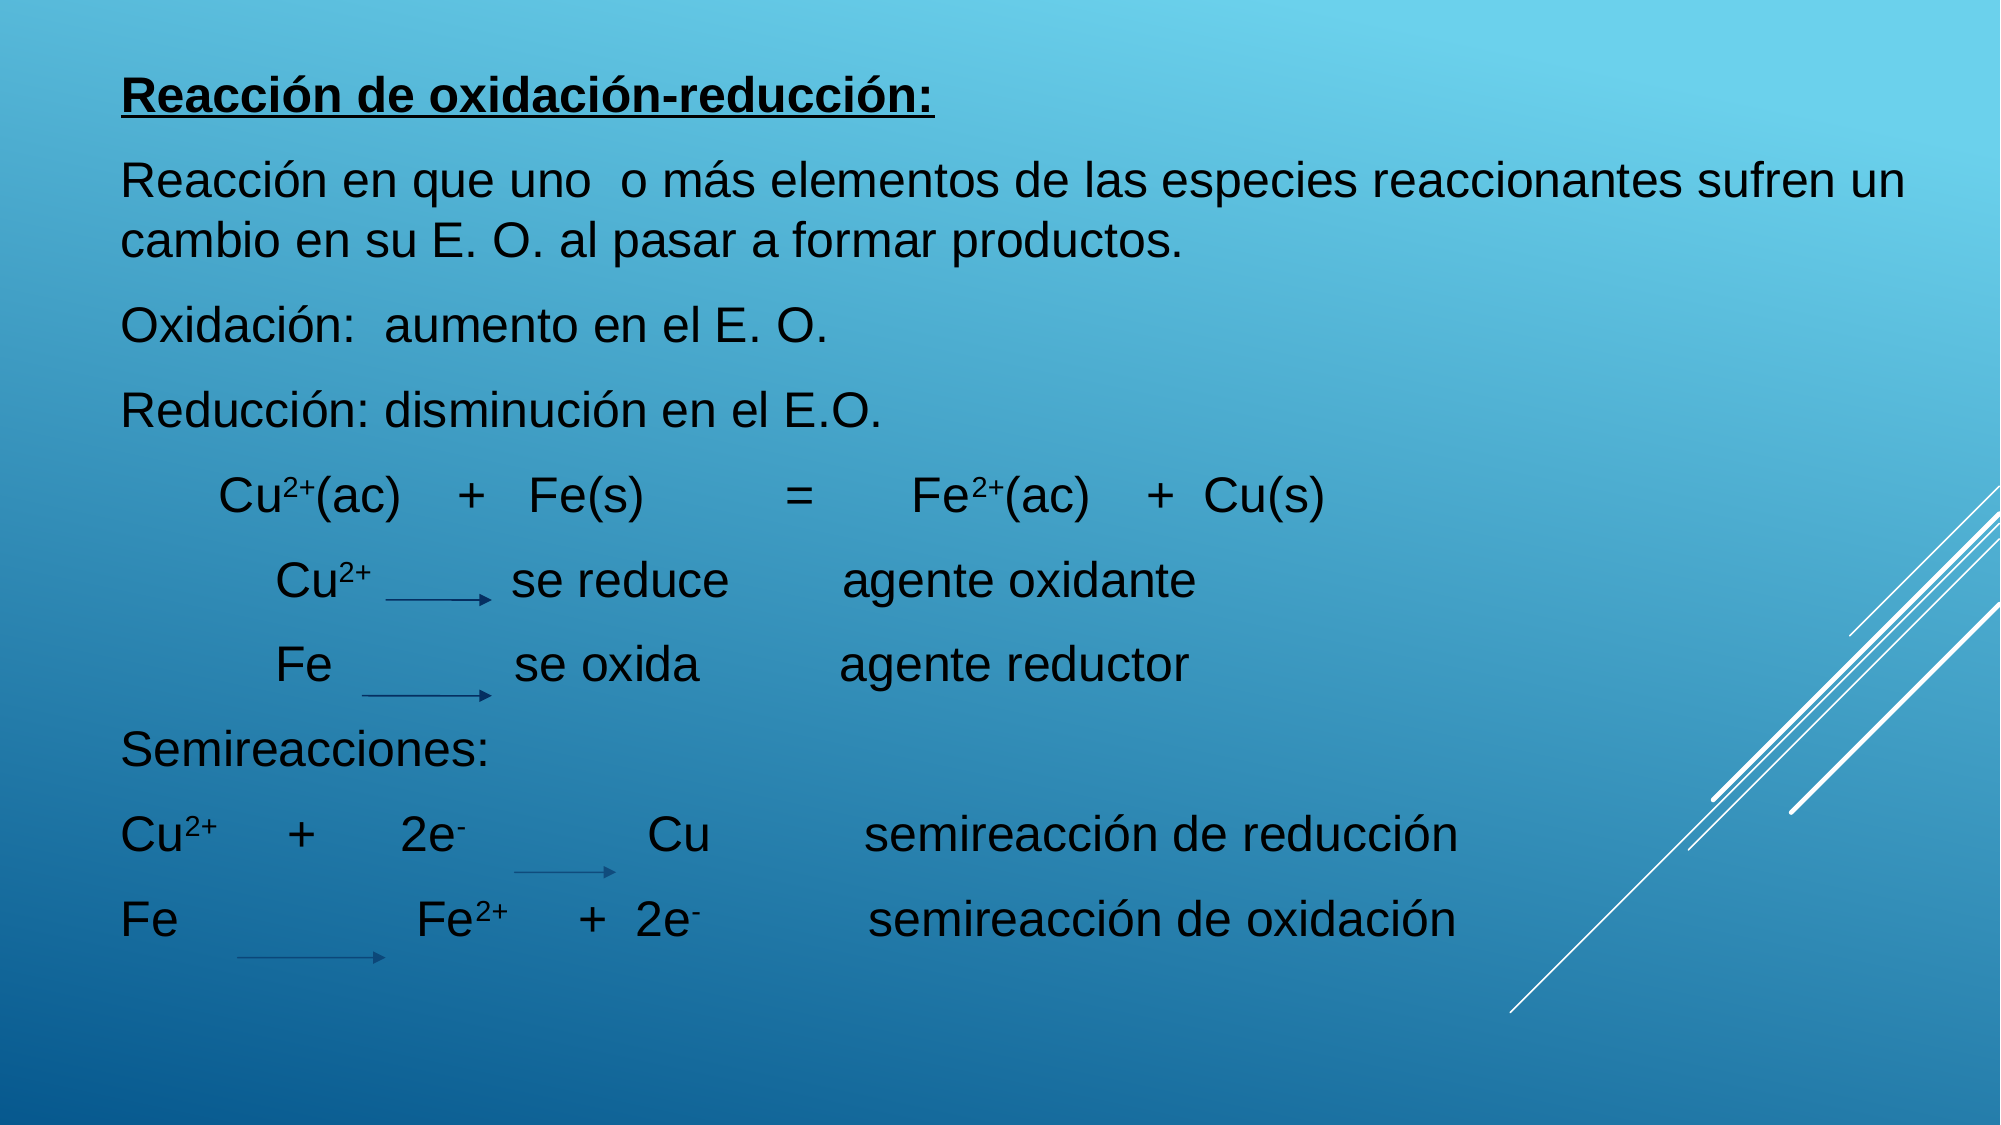

Reacción de oxidación-reducción:
Reacción en que uno  o más elementos de las especies reaccionantes sufren un cambio en su E. O. al pasar a formar productos.
Oxidación:  aumento en el E. O.
Reducción: disminución en el E.O.
       Cu2+(ac)    +   Fe(s)          =       Fe2+(ac)    +  Cu(s)
           Cu2+          se reduce        agente oxidante
           Fe             se oxida          agente reductor
Semireacciones:
Cu2+     +      2e-             Cu           semireacción de reducción
Fe                 Fe2+     +  2e-            semireacción de oxidación